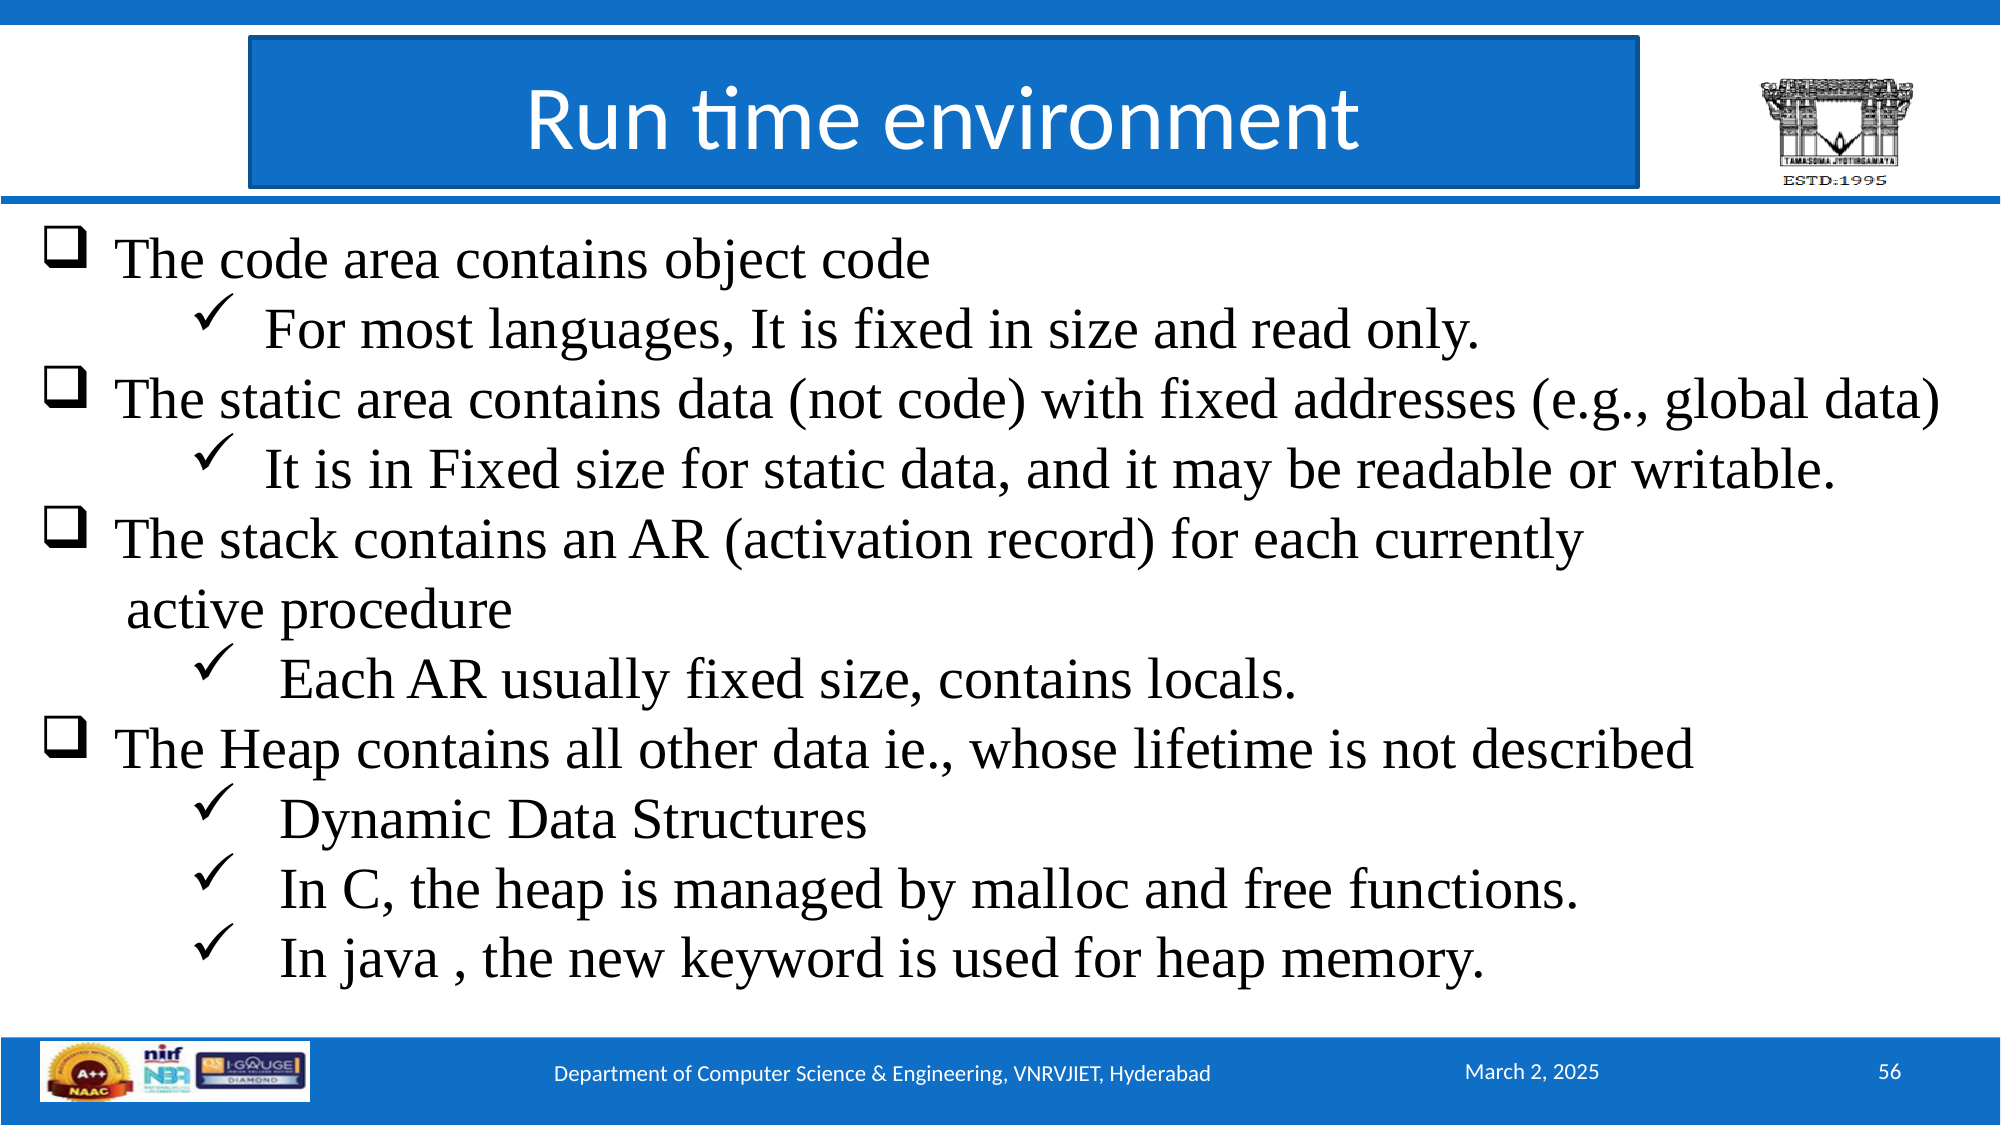

Run time environment
The code area contains object code
For most languages, It is fixed in size and read only.
The static area contains data (not code) with fixed addresses (e.g., global data)
It is in Fixed size for static data, and it may be readable or writable.
The stack contains an AR (activation record) for each currently
      active procedure
 Each AR usually fixed size, contains locals.
The Heap contains all other data ie., whose lifetime is not described
 Dynamic Data Structures
 In C, the heap is managed by malloc and free functions.
 In java , the new keyword is used for heap memory.
March 2, 2025
56
Department of Computer Science & Engineering, VNRVJIET, Hyderabad